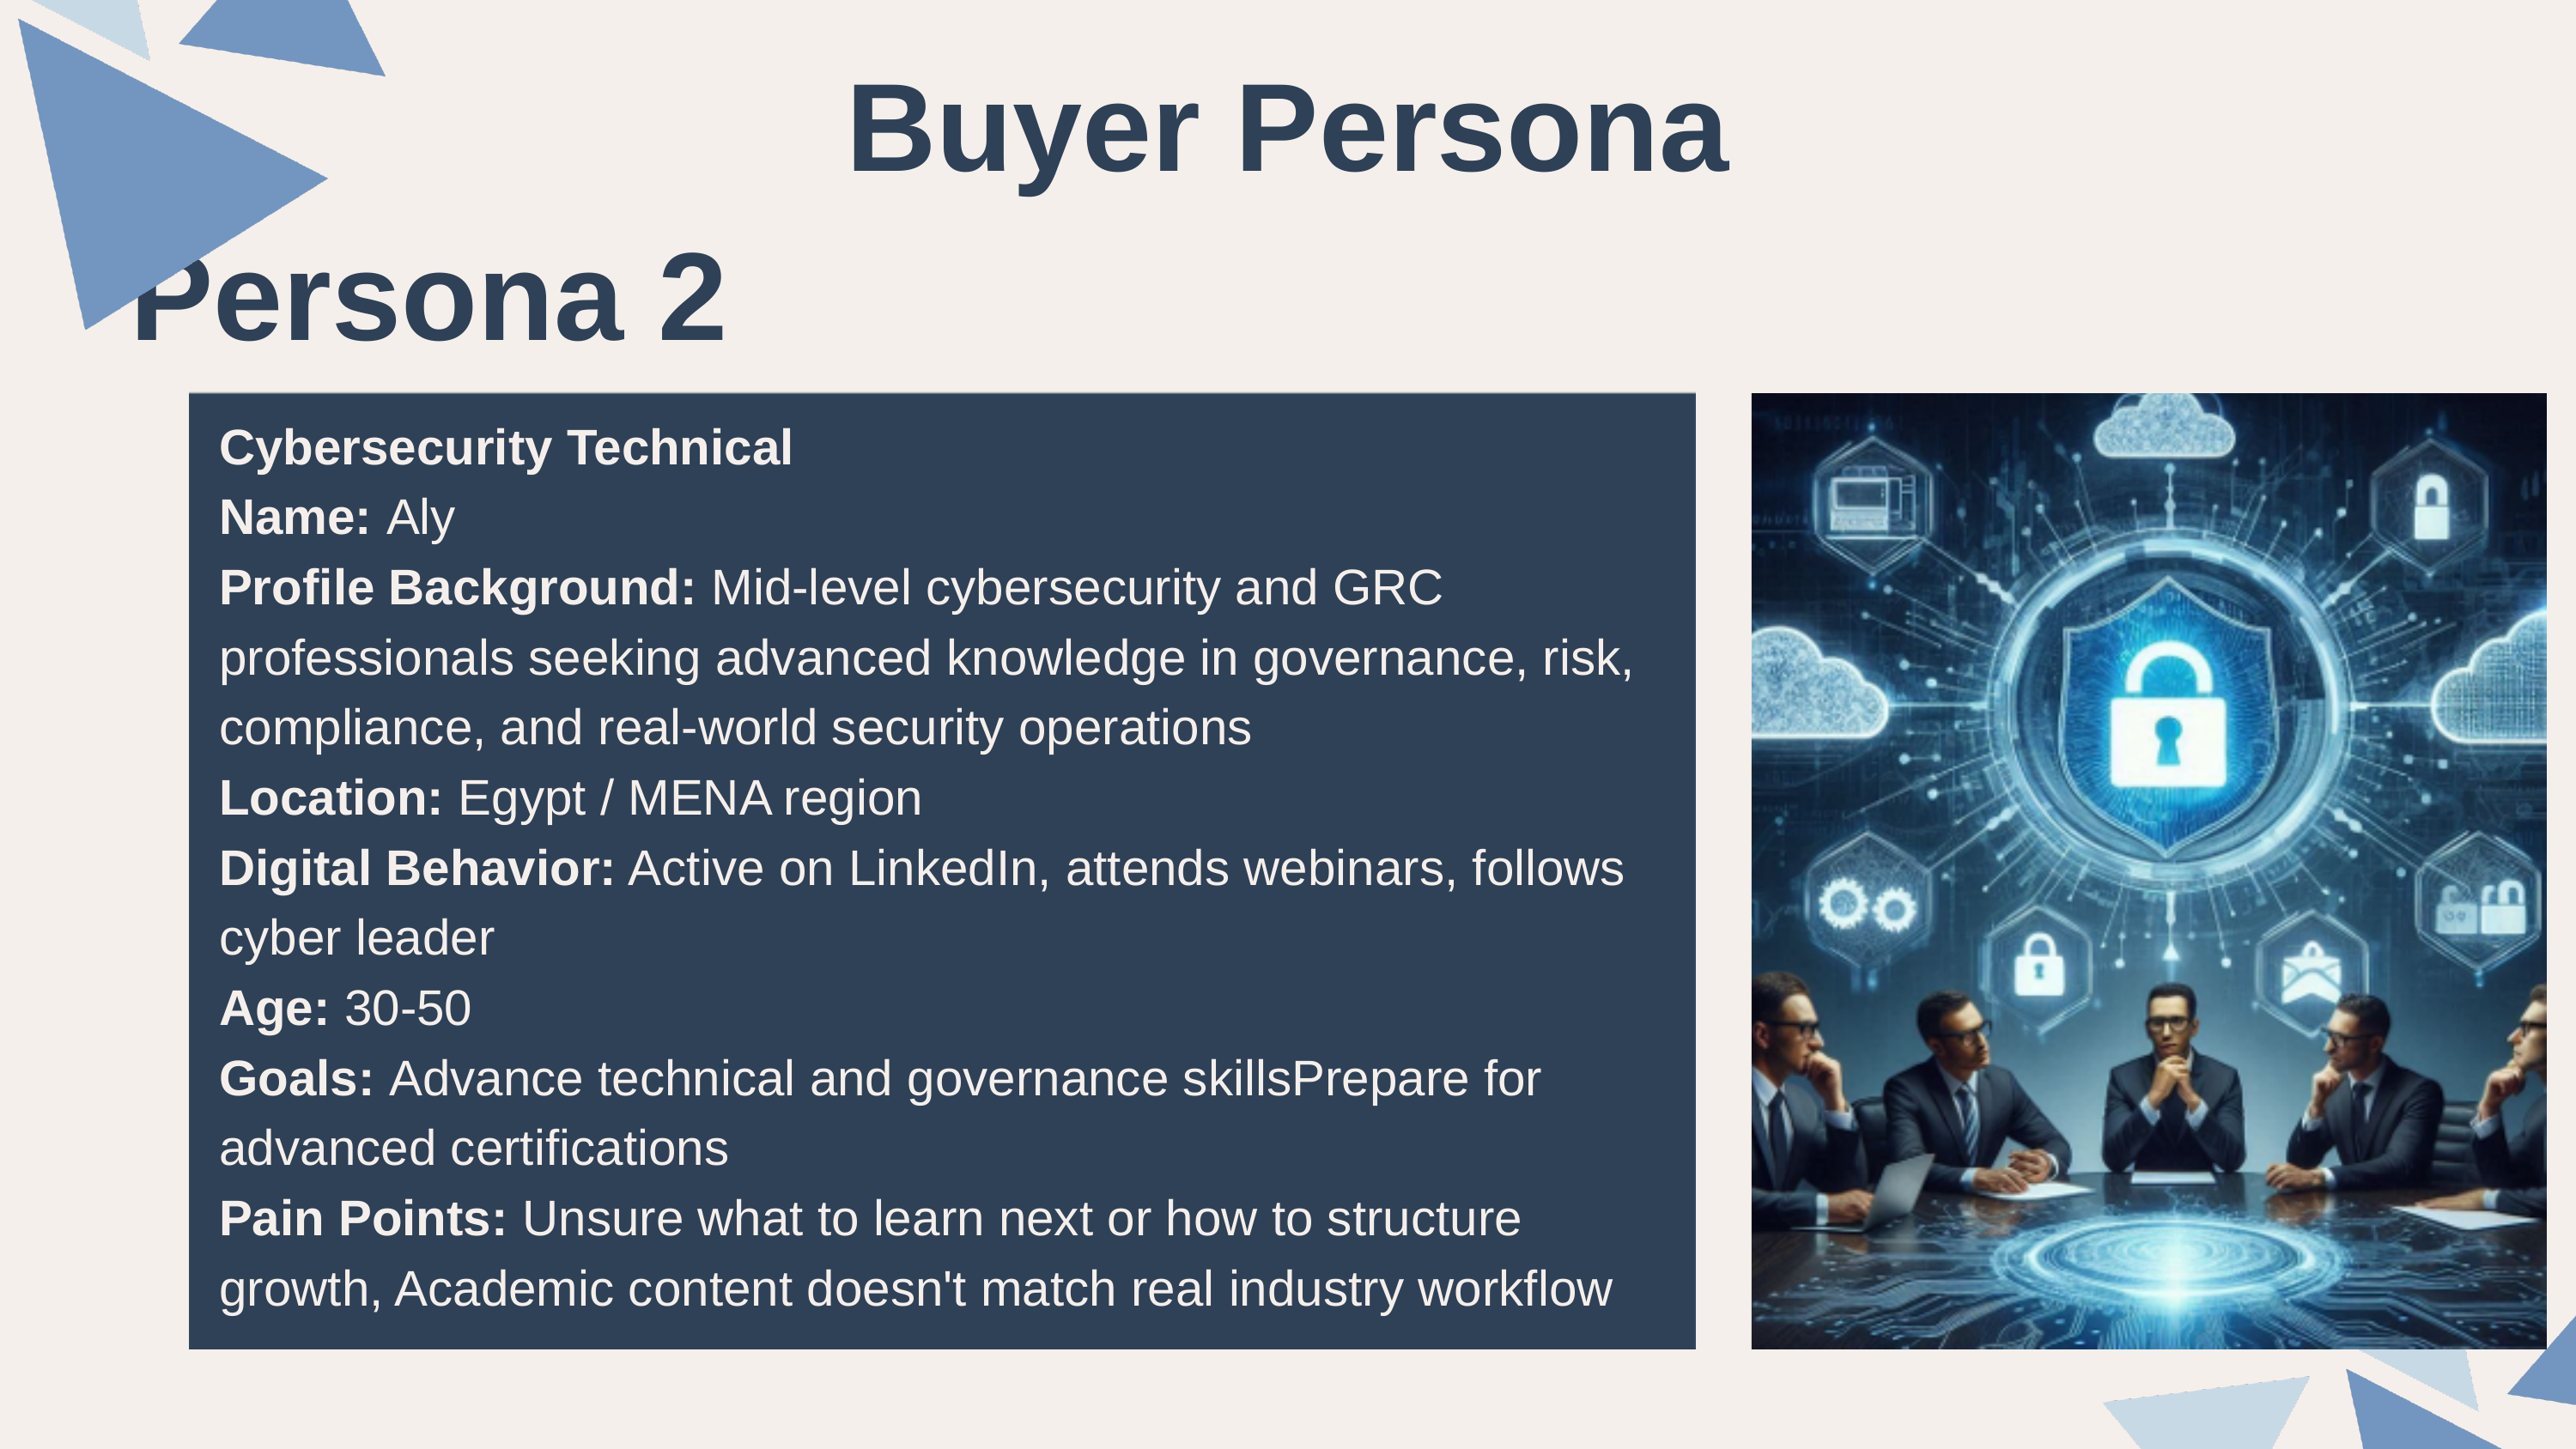

Buyer Persona
Persona 2

Cybersecurity Technical
Name: Aly
Profile Background: Mid-level cybersecurity and GRC professionals seeking advanced knowledge in governance, risk, compliance, and real-world security operations
Location: Egypt / MENA region
Digital Behavior: Active on LinkedIn, attends webinars, follows cyber leader
Age: 30-50
Goals: Advance technical and governance skillsPrepare for advanced certifications
Pain Points: Unsure what to learn next or how to structure growth, Academic content doesn't match real industry workflow